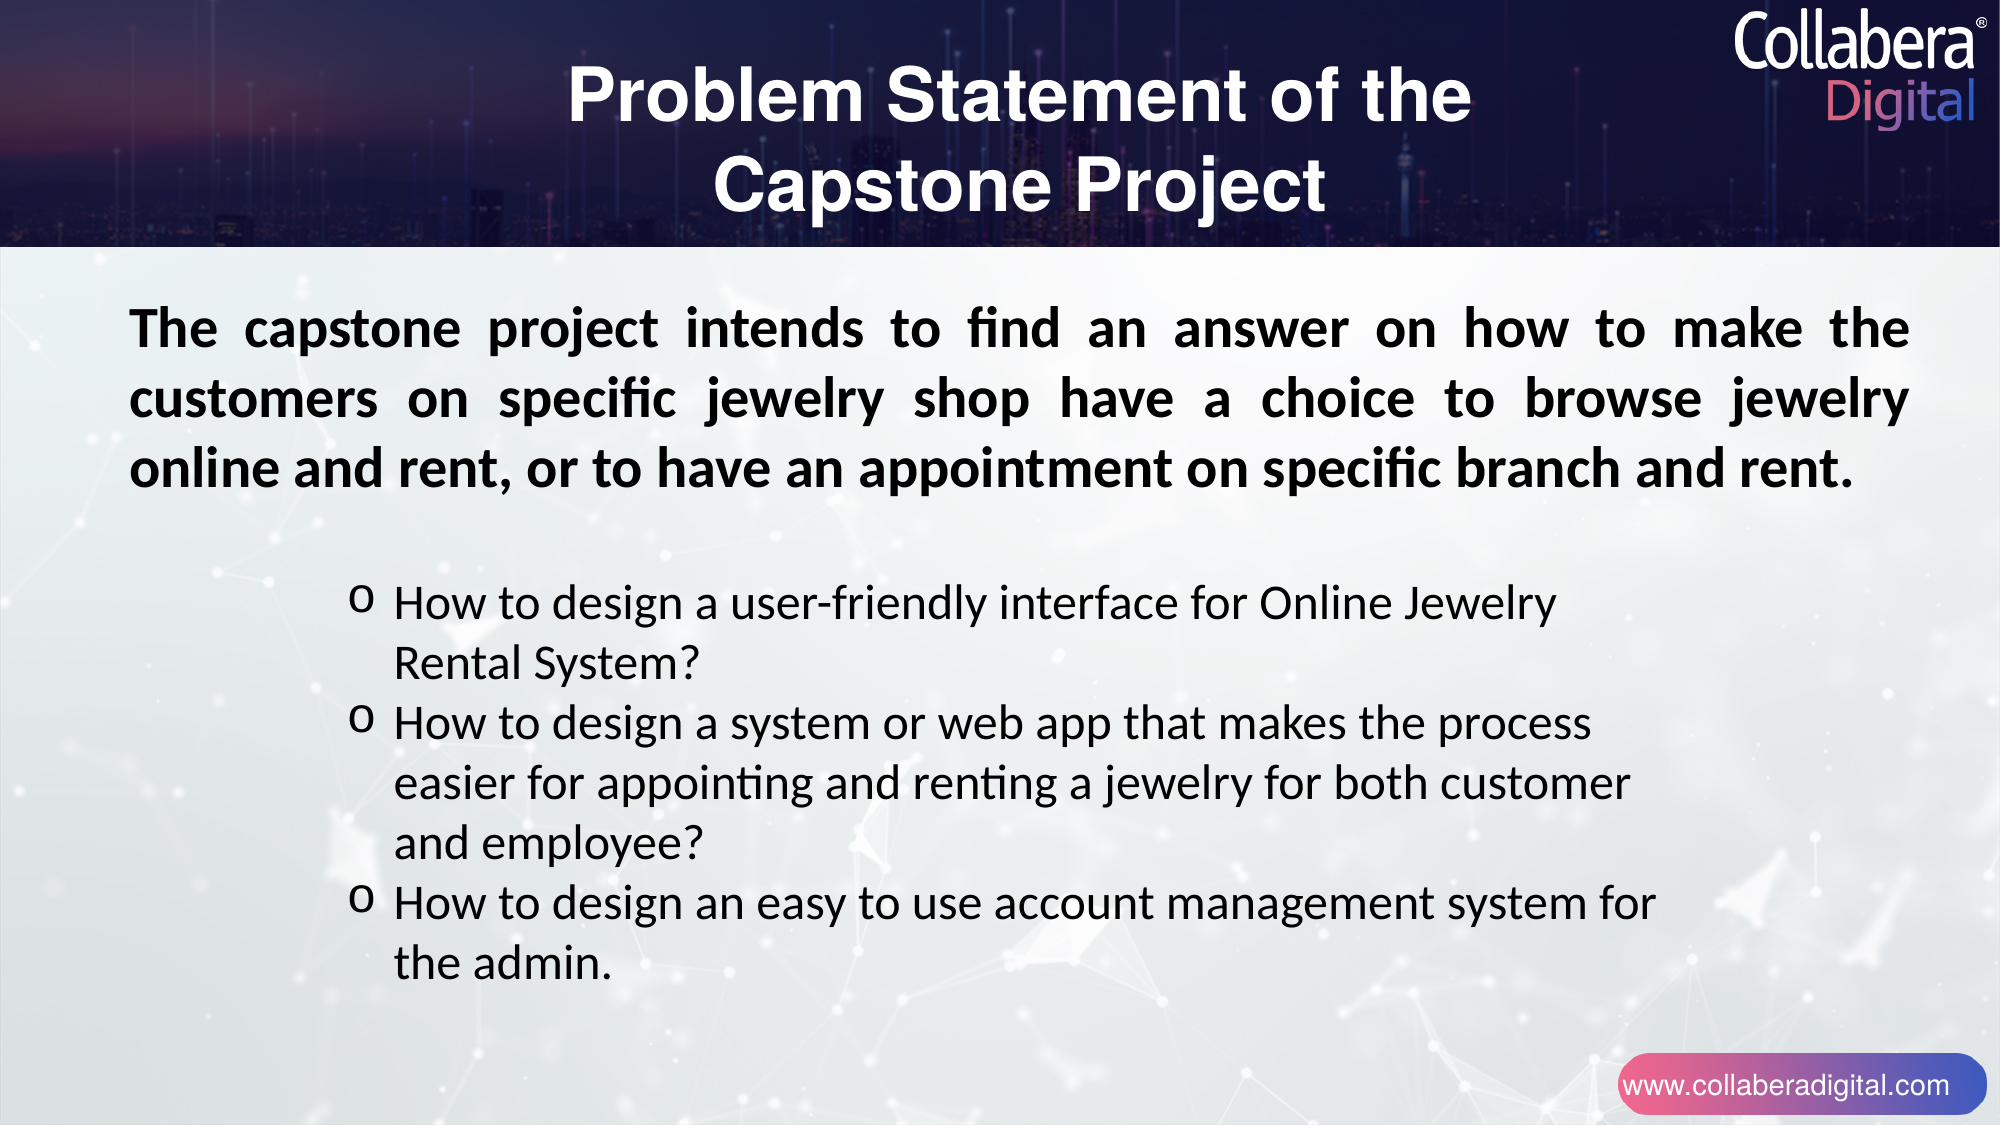

Problem Statement of the Capstone Project
The capstone project intends to find an answer on how to make the customers on specific jewelry shop have a choice to browse jewelry online and rent, or to have an appointment on specific branch and rent.
How to design a user-friendly interface for Online Jewelry Rental System?
How to design a system or web app that makes the process easier for appointing and renting a jewelry for both customer  and employee?
How to design an easy to use account management system for the admin.